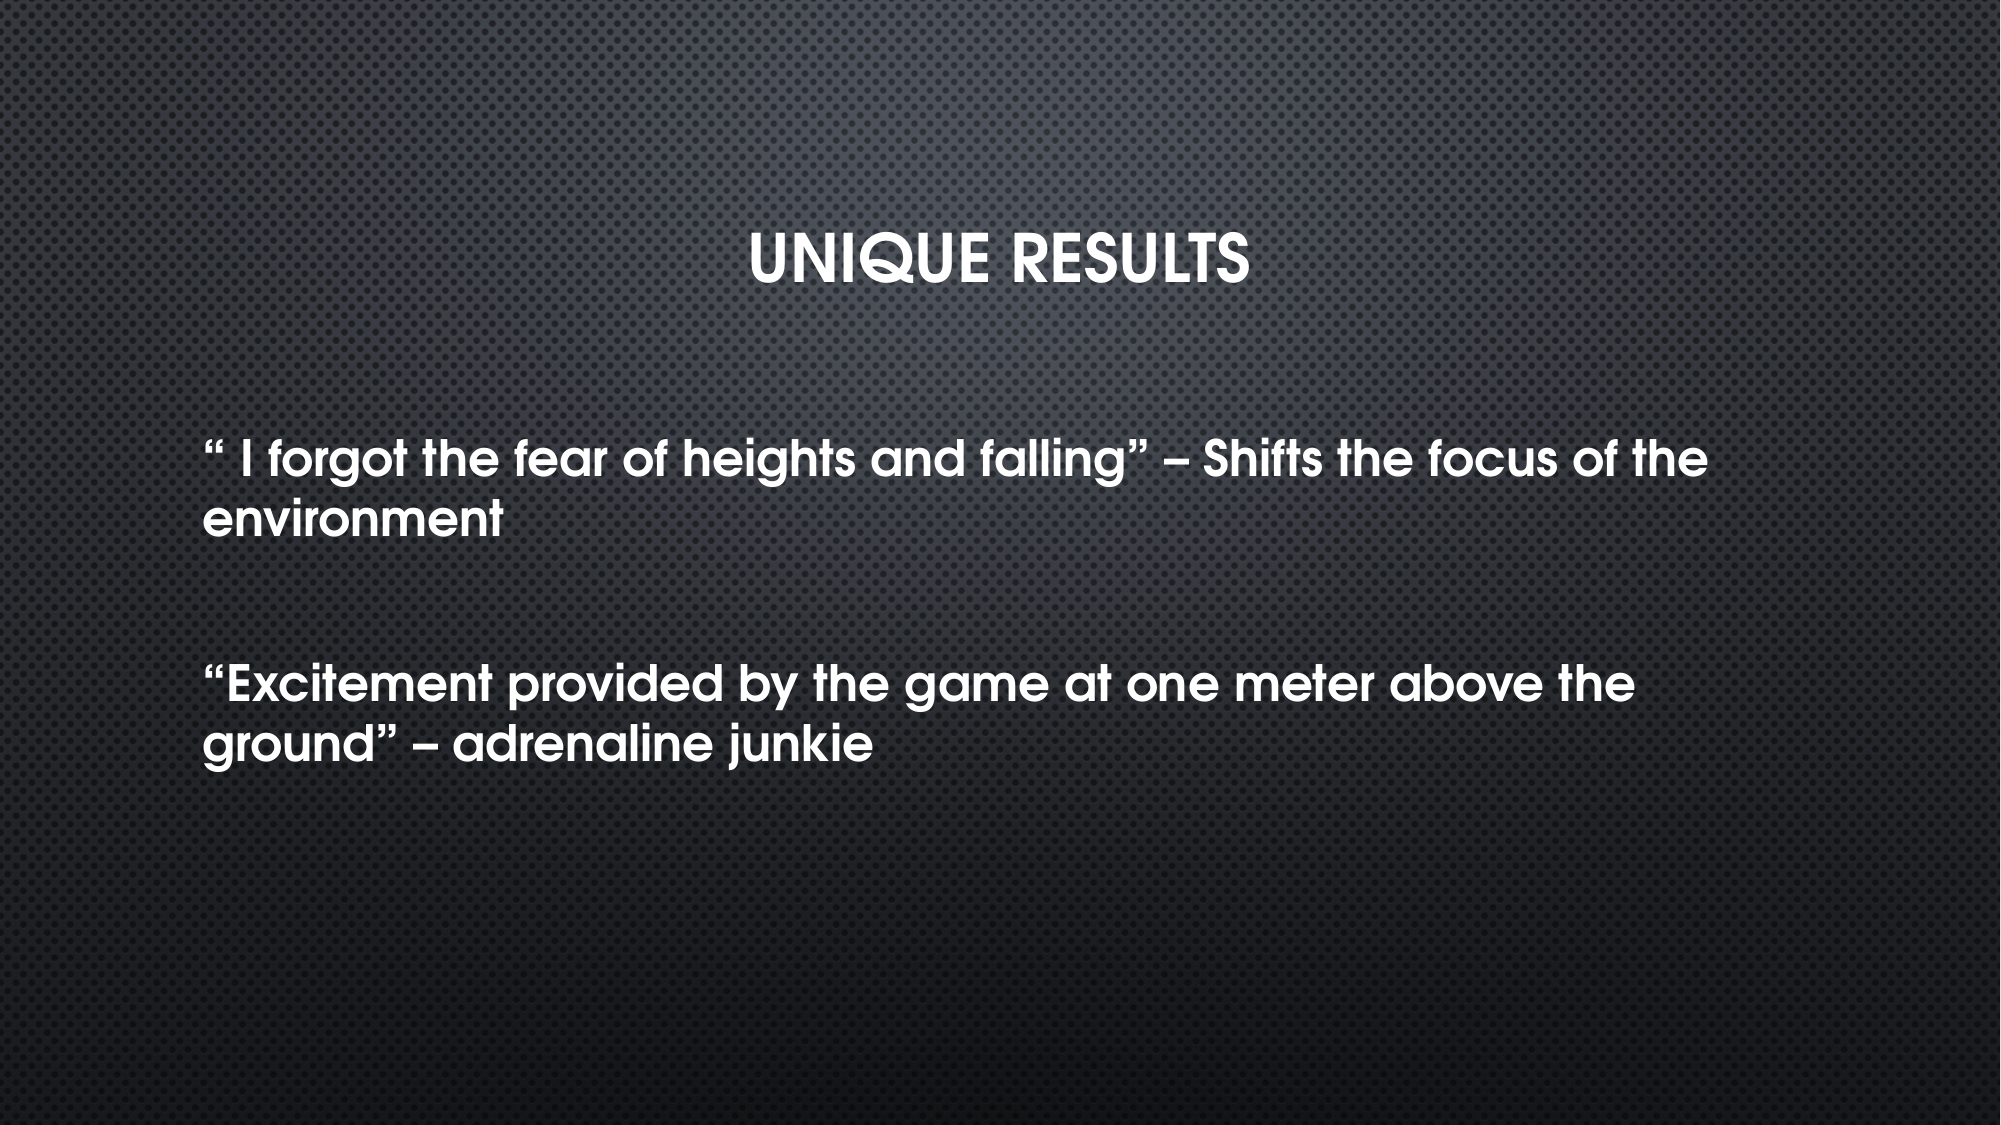

# Unique Results
“ I forgot the fear of heights and falling” – Shifts the focus of the environment

“Excitement provided by the game at one meter above the ground” – adrenaline junkie